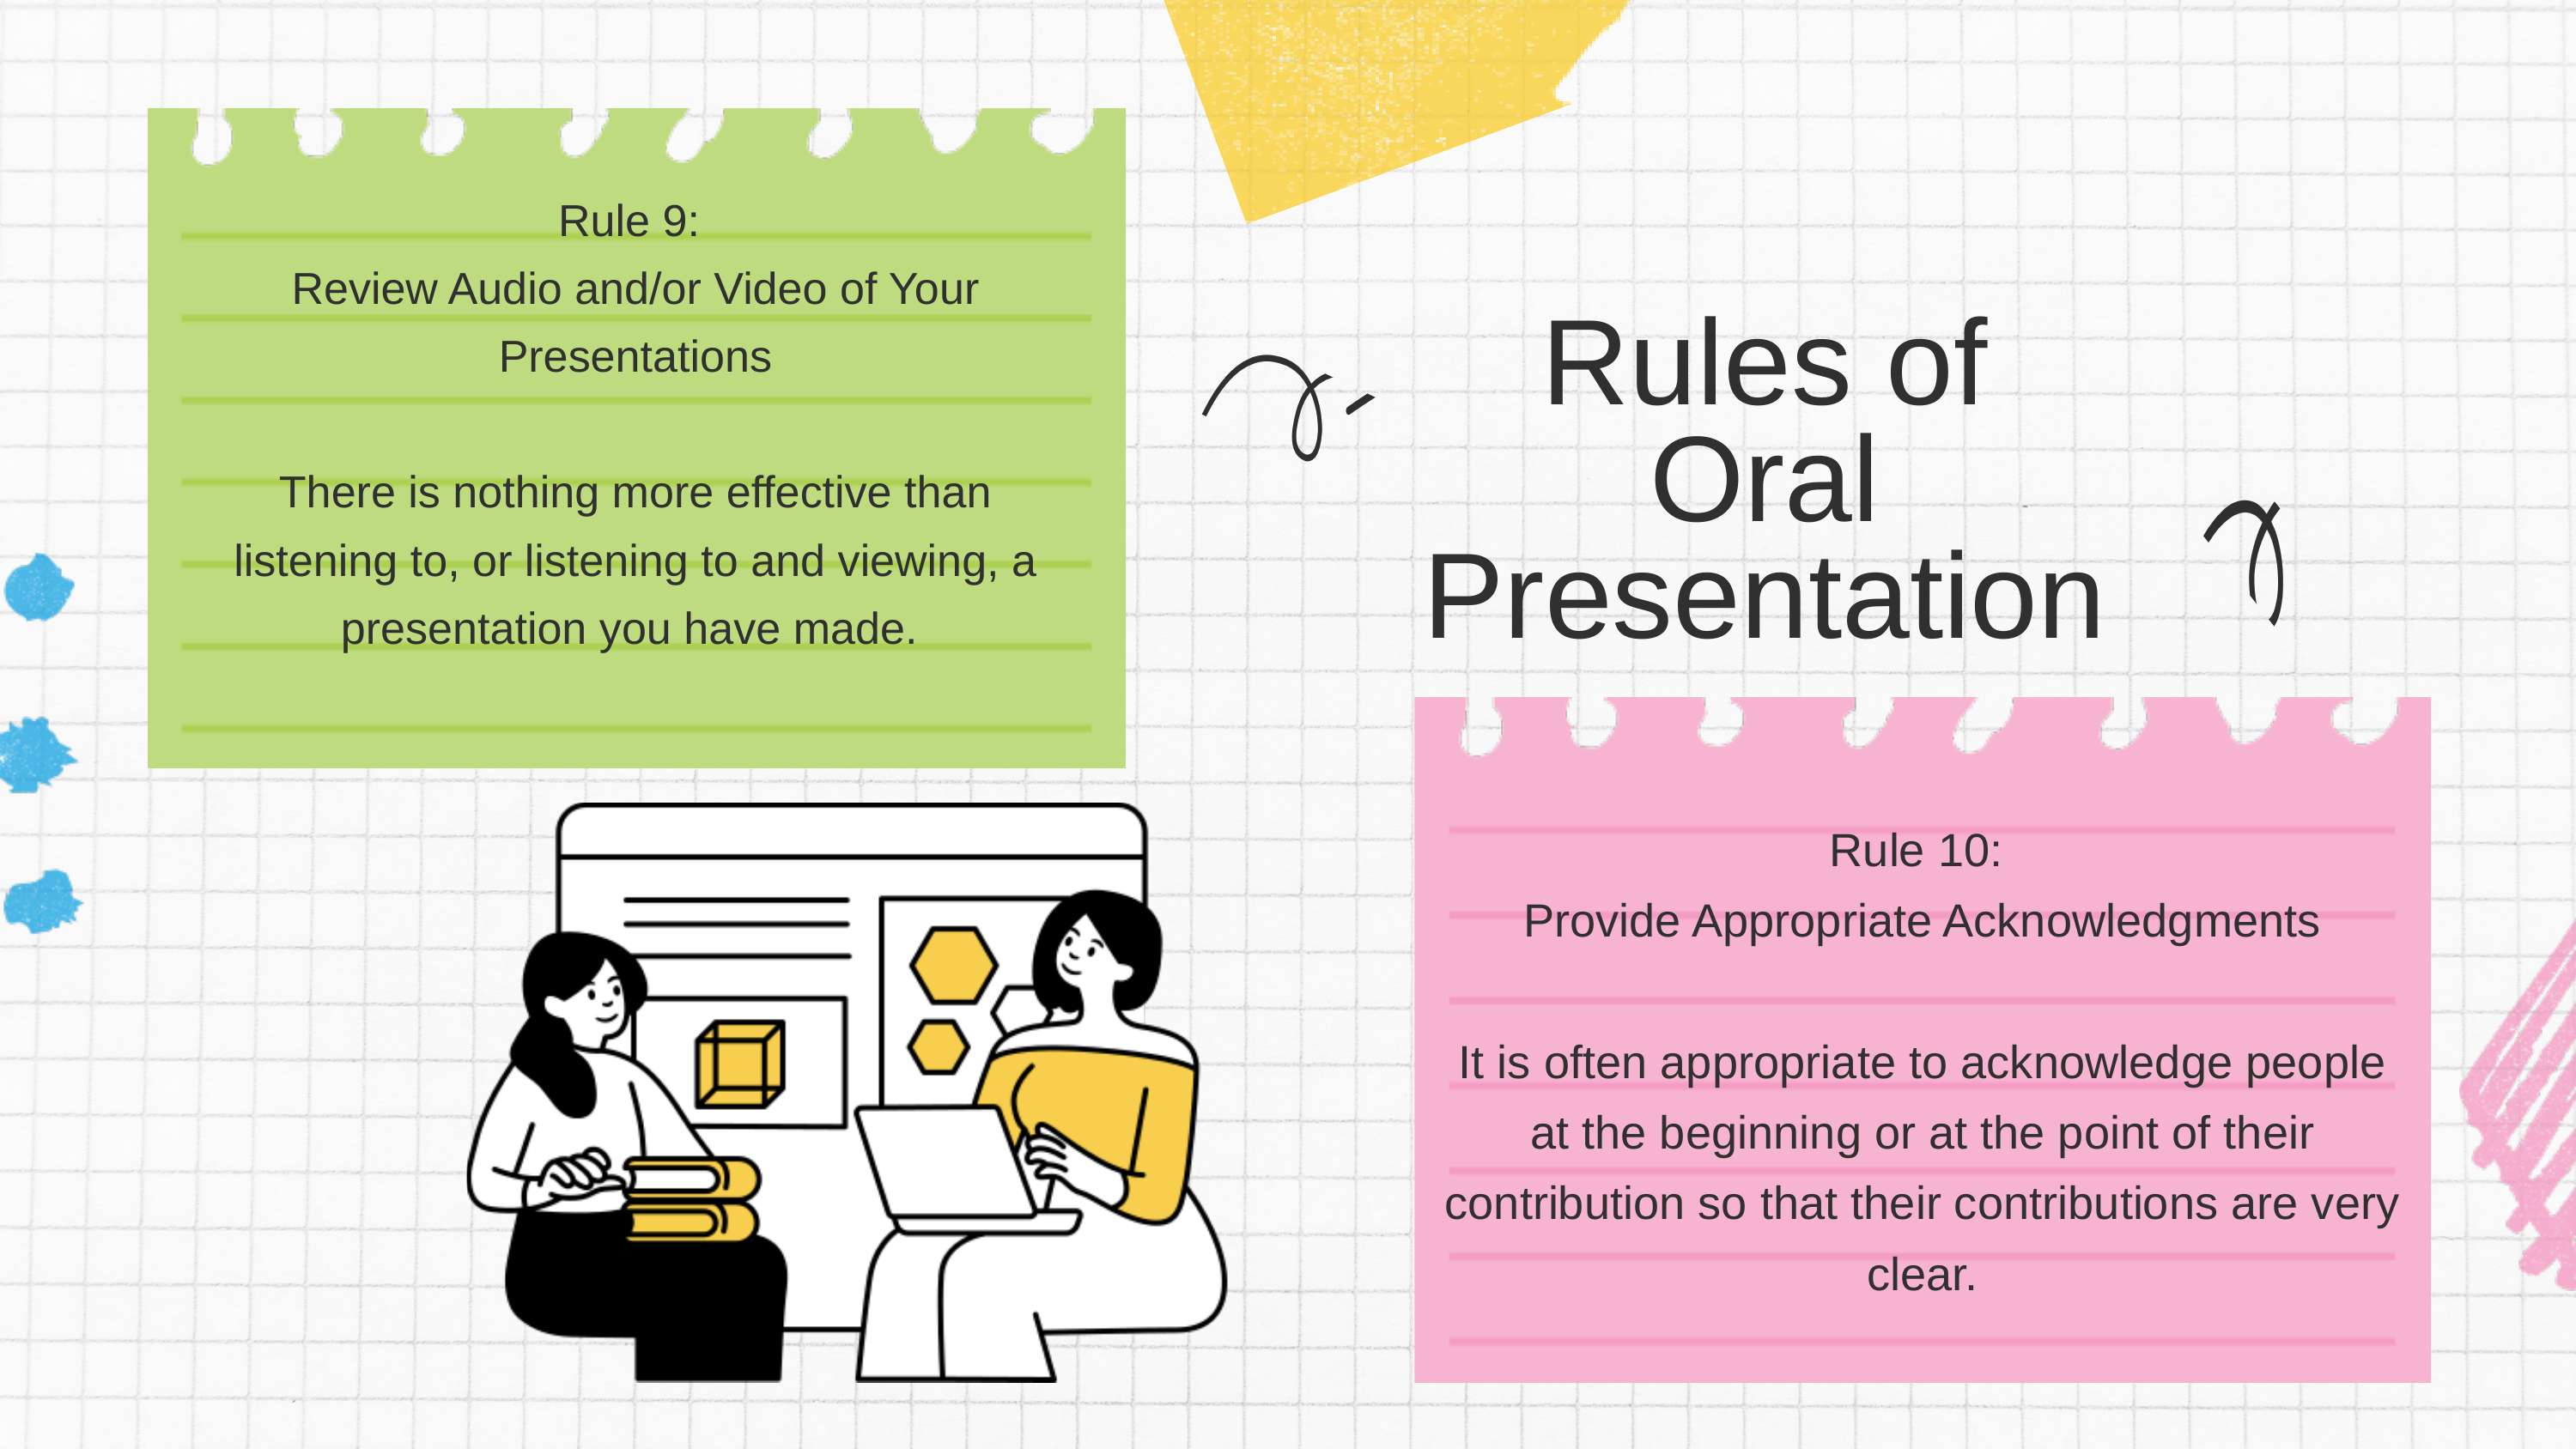

Rule 9:
Review Audio and/or Video of Your Presentations

There is nothing more effective than listening to, or listening to and viewing, a presentation you have made.

Rules of Oral Presentation

Rule 10:
Provide Appropriate Acknowledgments

It is often appropriate to acknowledge people at the beginning or at the point of their contribution so that their contributions are very clear.